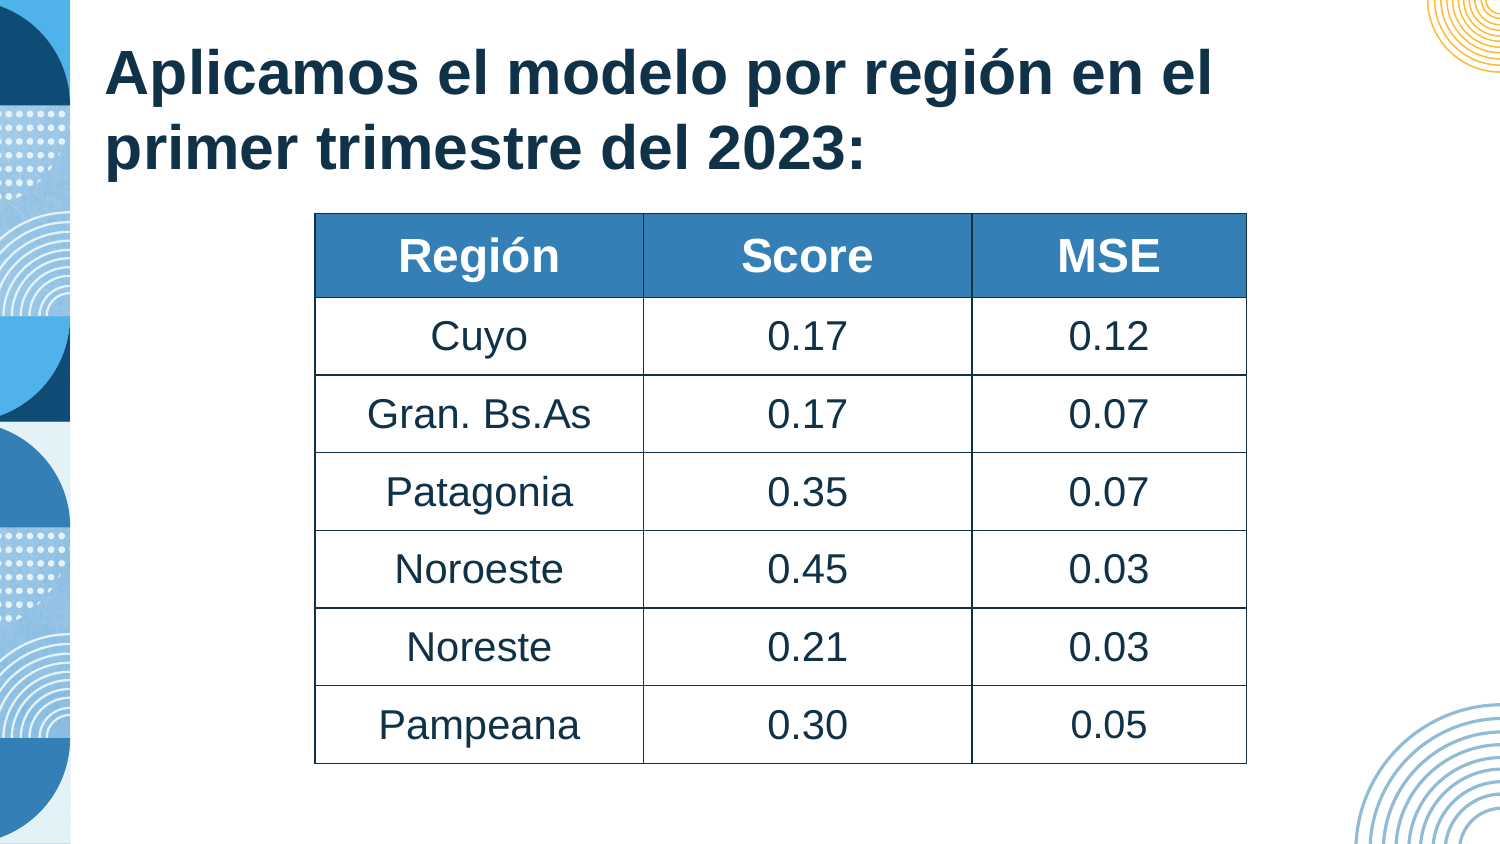

# Aplicamos el modelo por región en el primer trimestre del 2023:

| Región | Score | MSE |
| --- | --- | --- |
| Cuyo | 0.17 | 0.12 |
| Gran. Bs.As | 0.17 | 0.07 |
| Patagonia | 0.35 | 0.07 |
| Noroeste | 0.45 | 0.03 |
| Noreste | 0.21 | 0.03 |
| Pampeana | 0.30 | 0.05 |